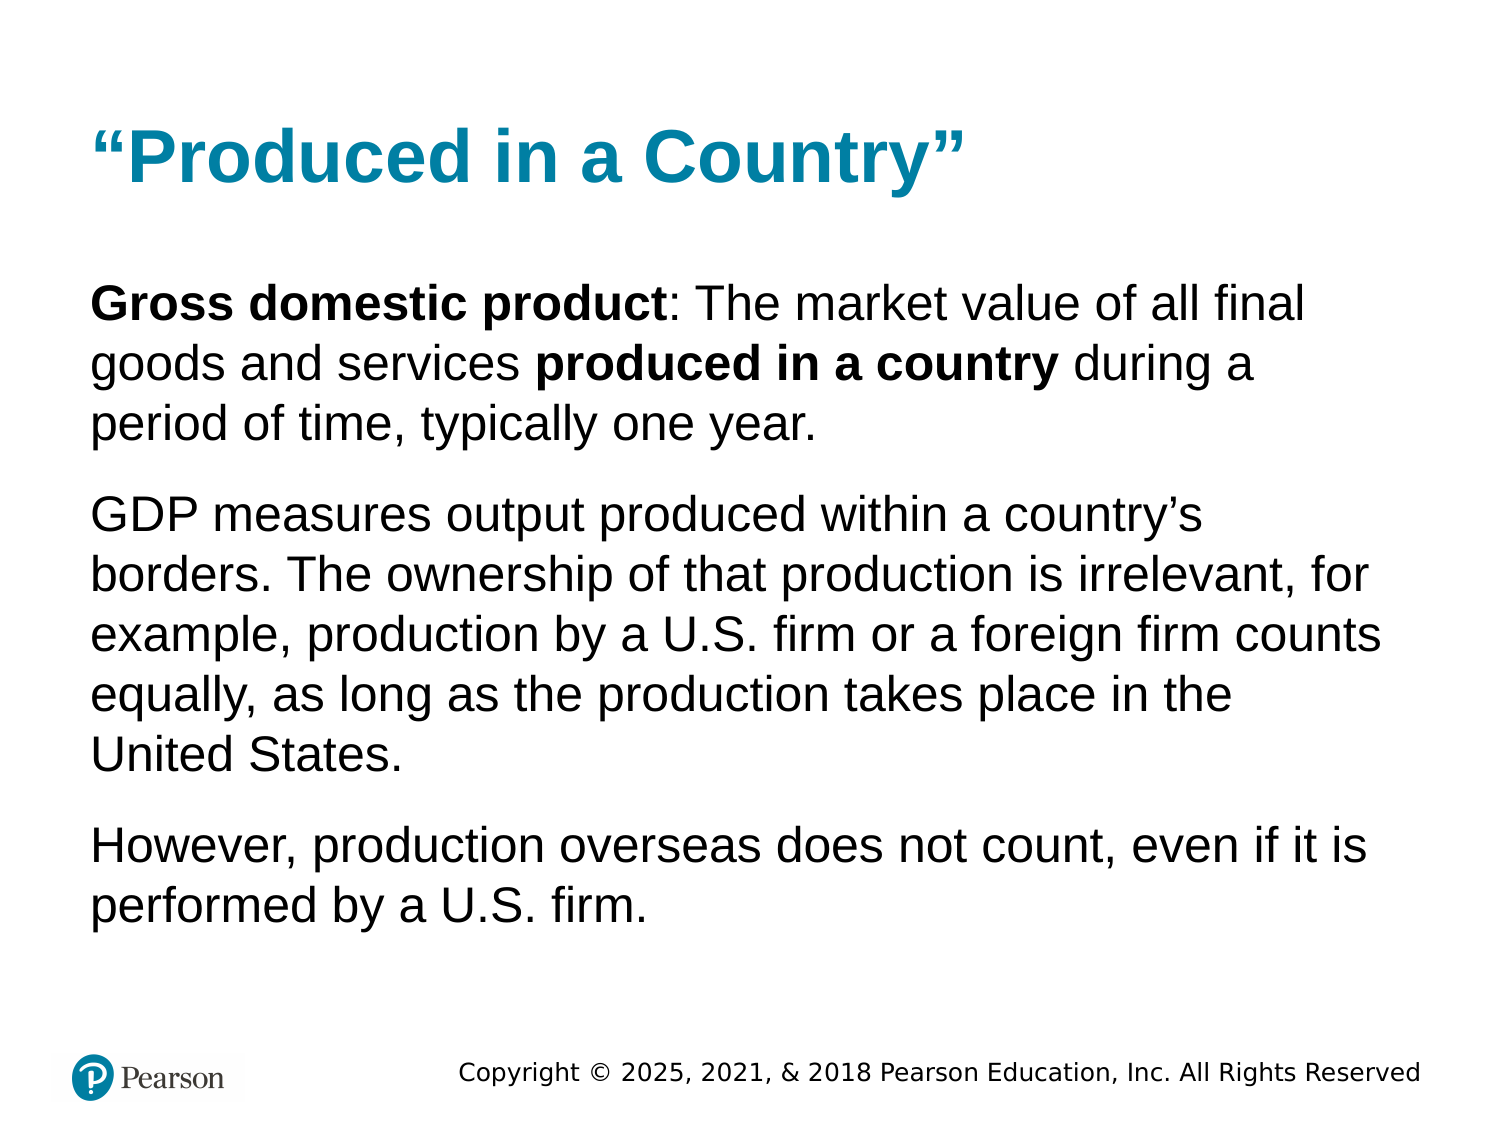

# “Produced in a Country”
Gross domestic product: The market value of all final goods and services produced in a country during a period of time, typically one year.
G D P measures output produced within a country’s borders. The ownership of that production is irrelevant, for example, production by a U.S. firm or a foreign firm counts equally, as long as the production takes place in the United States.
However, production overseas does not count, even if it is performed by a U.S. firm.